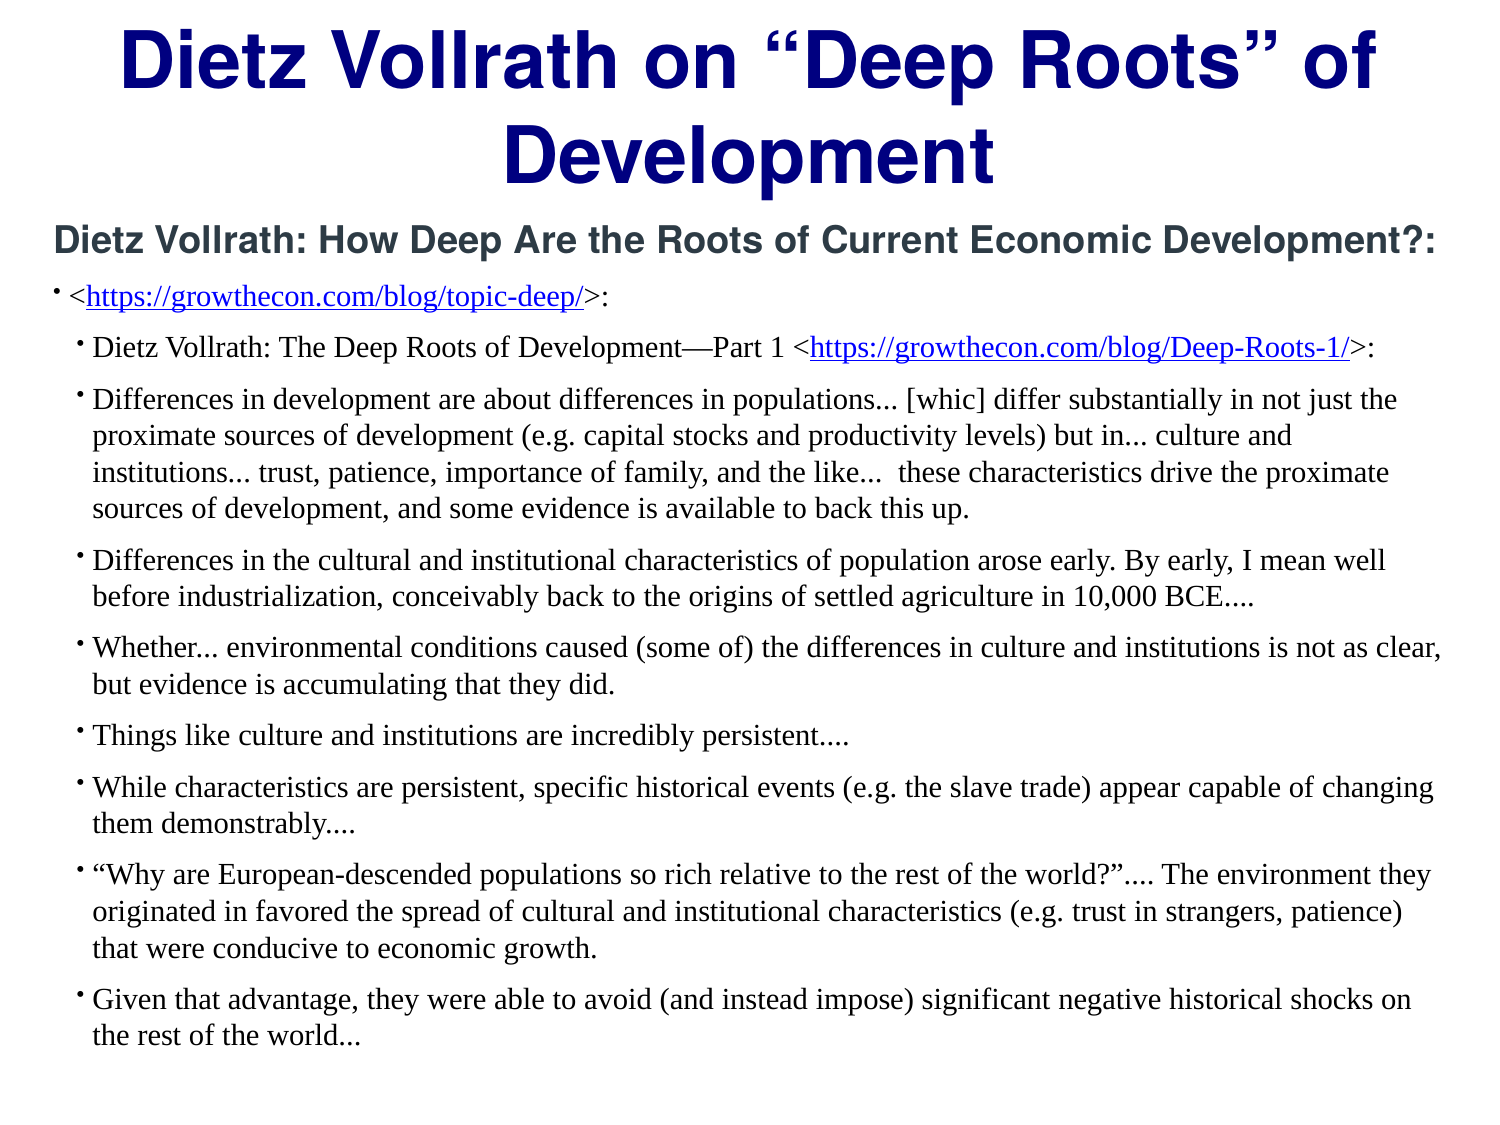

Dietz Vollrath on “Deep Roots” of Development
Dietz Vollrath: How Deep Are the Roots of Current Economic Development?:
<https://growthecon.com/blog/topic-deep/>:
Dietz Vollrath: The Deep Roots of Development—Part 1 <https://growthecon.com/blog/Deep-Roots-1/>:
Differences in development are about differences in populations... [whic] differ substantially in not just the proximate sources of development (e.g. capital stocks and productivity levels) but in... culture and institutions... trust, patience, importance of family, and the like...  these characteristics drive the proximate sources of development, and some evidence is available to back this up.
Differences in the cultural and institutional characteristics of population arose early. By early, I mean well before industrialization, conceivably back to the origins of settled agriculture in 10,000 BCE....
Whether... environmental conditions caused (some of) the differences in culture and institutions is not as clear, but evidence is accumulating that they did.
Things like culture and institutions are incredibly persistent....
While characteristics are persistent, specific historical events (e.g. the slave trade) appear capable of changing them demonstrably....
“Why are European-descended populations so rich relative to the rest of the world?”.... The environment they originated in favored the spread of cultural and institutional characteristics (e.g. trust in strangers, patience) that were conducive to economic growth.
Given that advantage, they were able to avoid (and instead impose) significant negative historical shocks on the rest of the world...